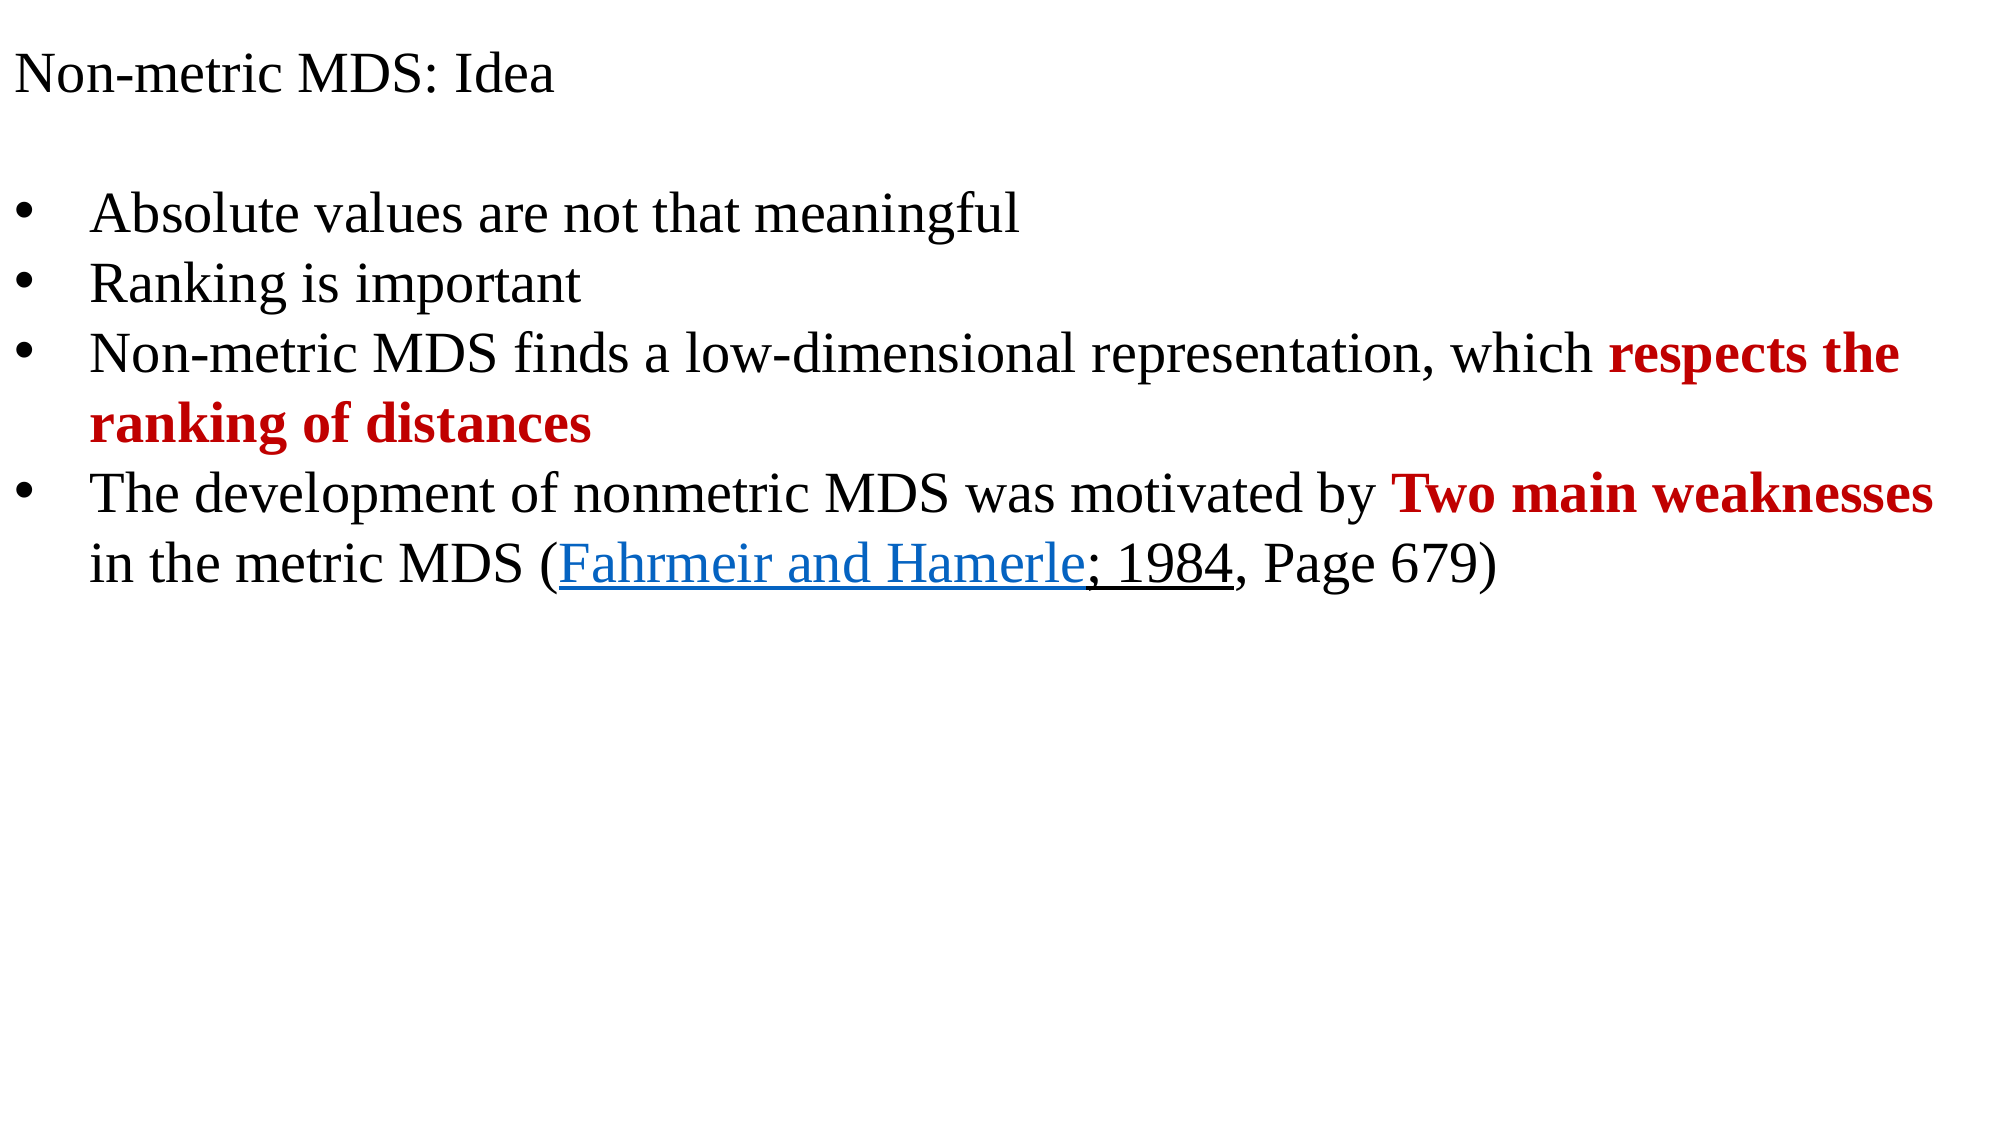

Non-metric MDS: Idea

Absolute values are not that meaningful
Ranking is important
Non-metric MDS finds a low-dimensional representation, which respects the ranking of distances
The development of nonmetric MDS was motivated by Two main weaknesses in the metric MDS (Fahrmeir and Hamerle; 1984, Page 679)